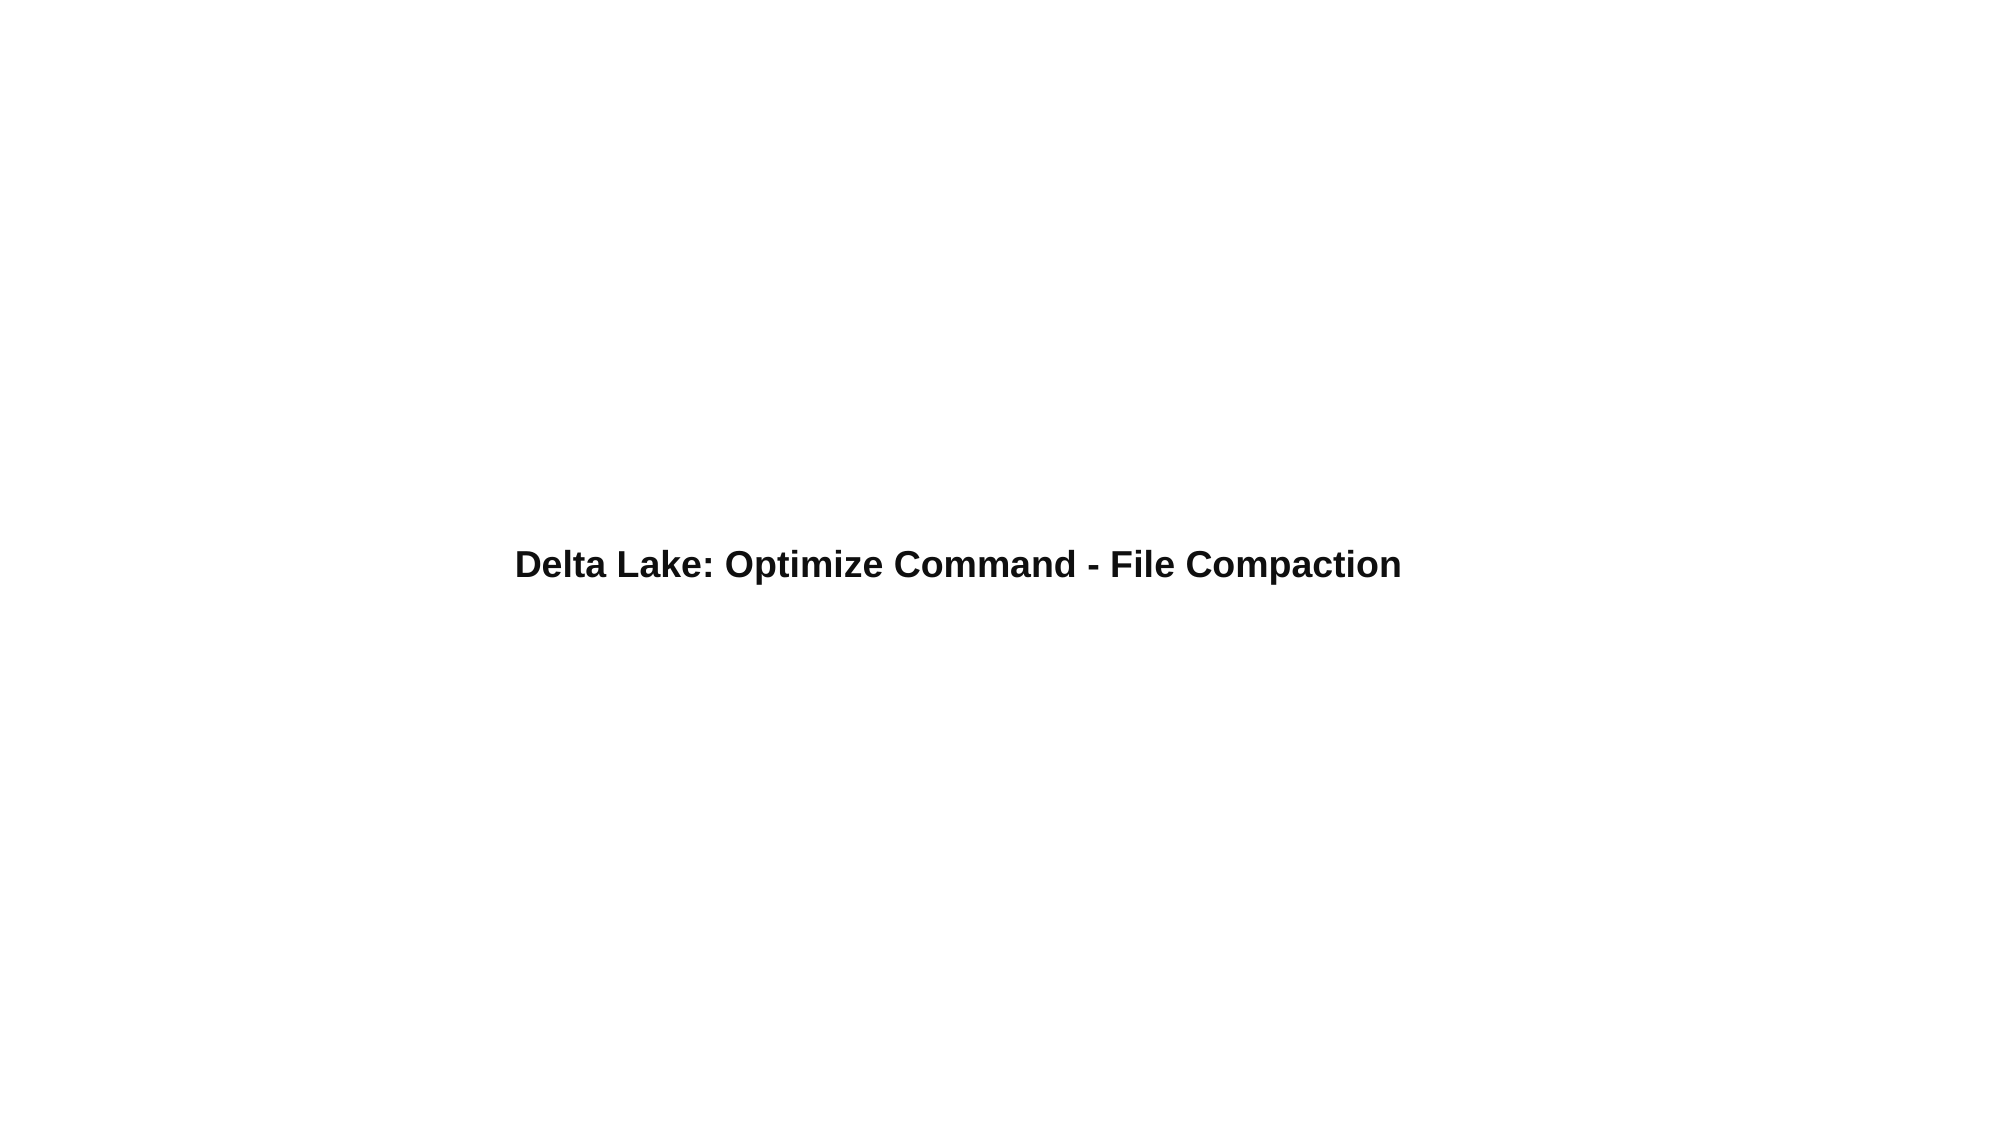

Delta Lake: Optimize Command - File Compaction